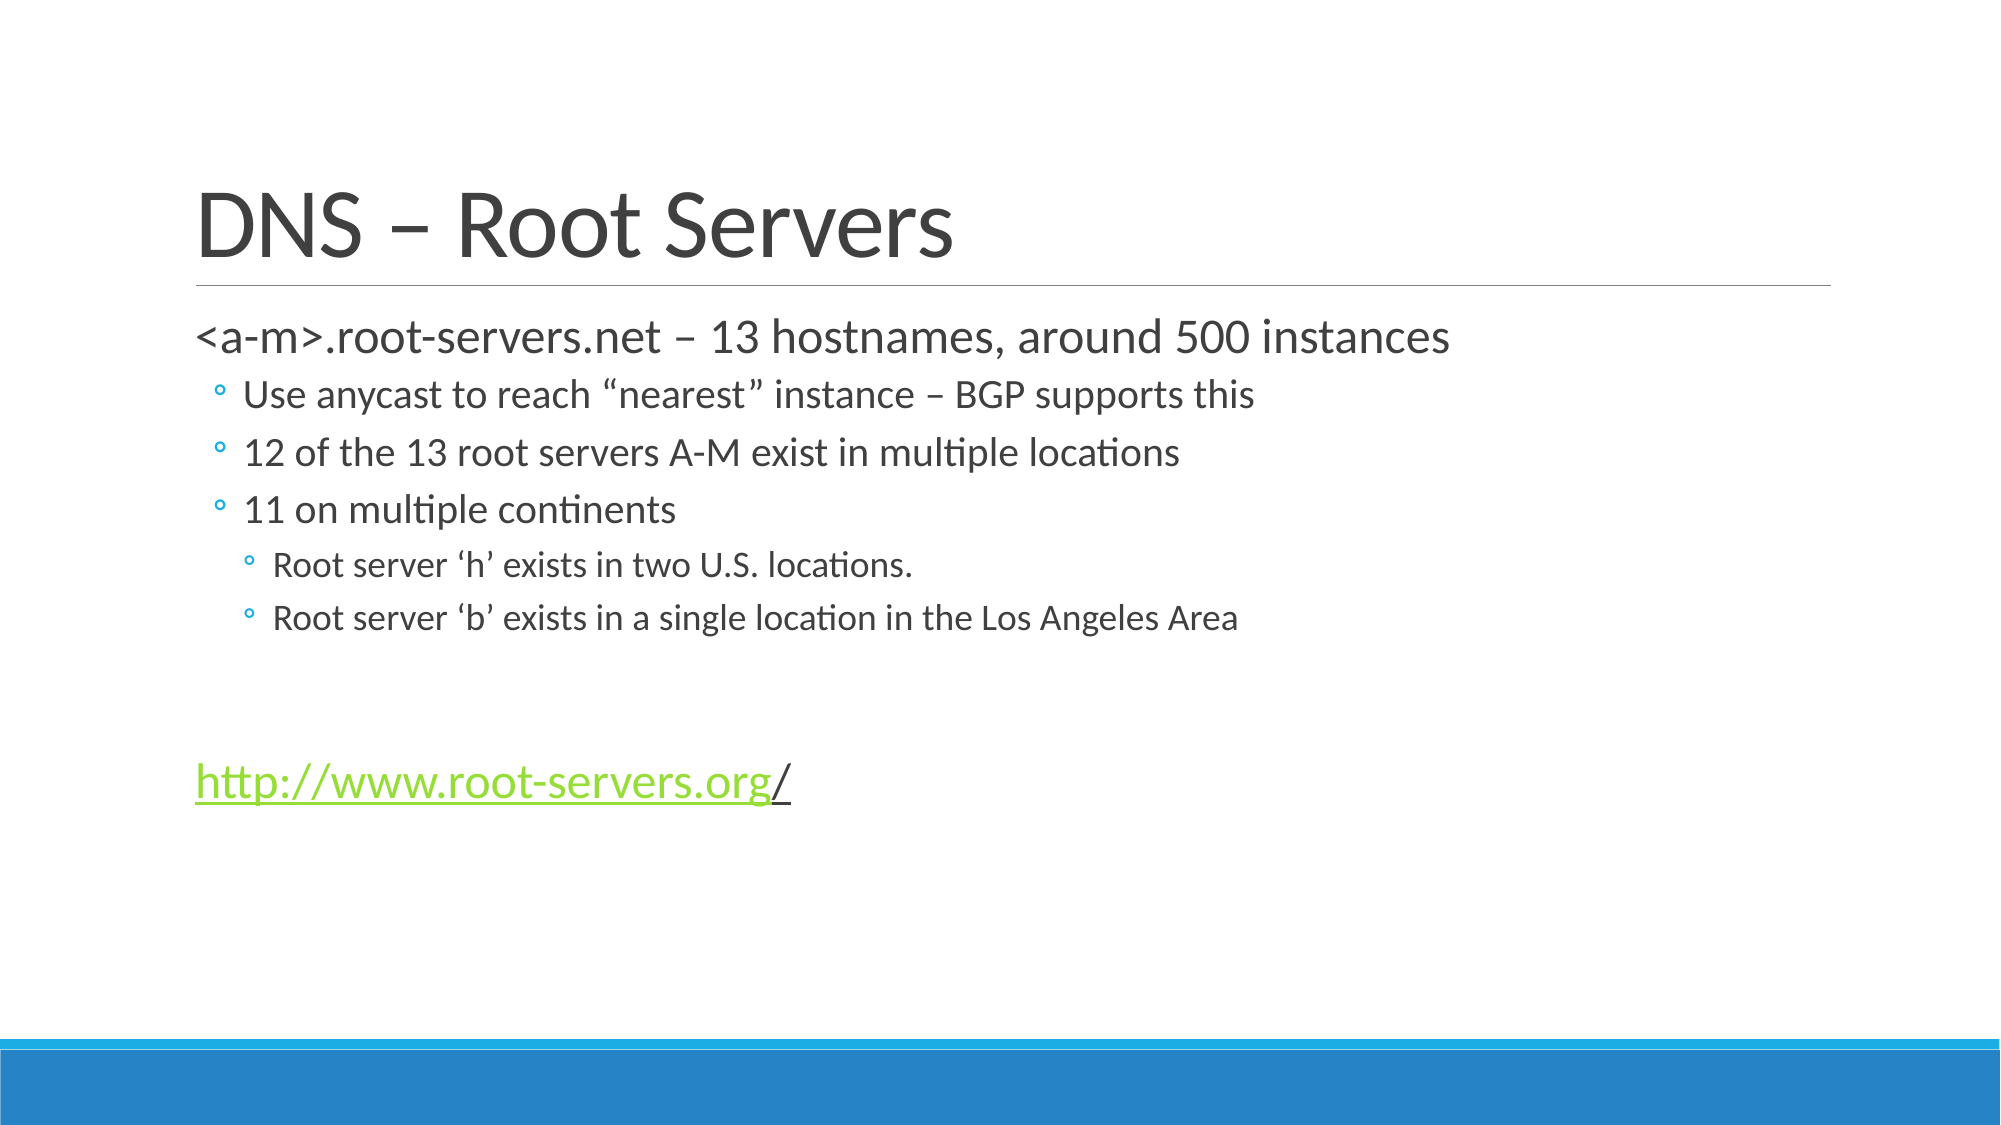

# DNS – Root Servers
<a-m>.root-servers.net – 13 hostnames, around 500 instances
Use anycast to reach “nearest” instance – BGP supports this
12 of the 13 root servers A-M exist in multiple locations
11 on multiple continents
Root server ‘h’ exists in two U.S. locations.
Root server ‘b’ exists in a single location in the Los Angeles Area

http://www.root-servers.org/